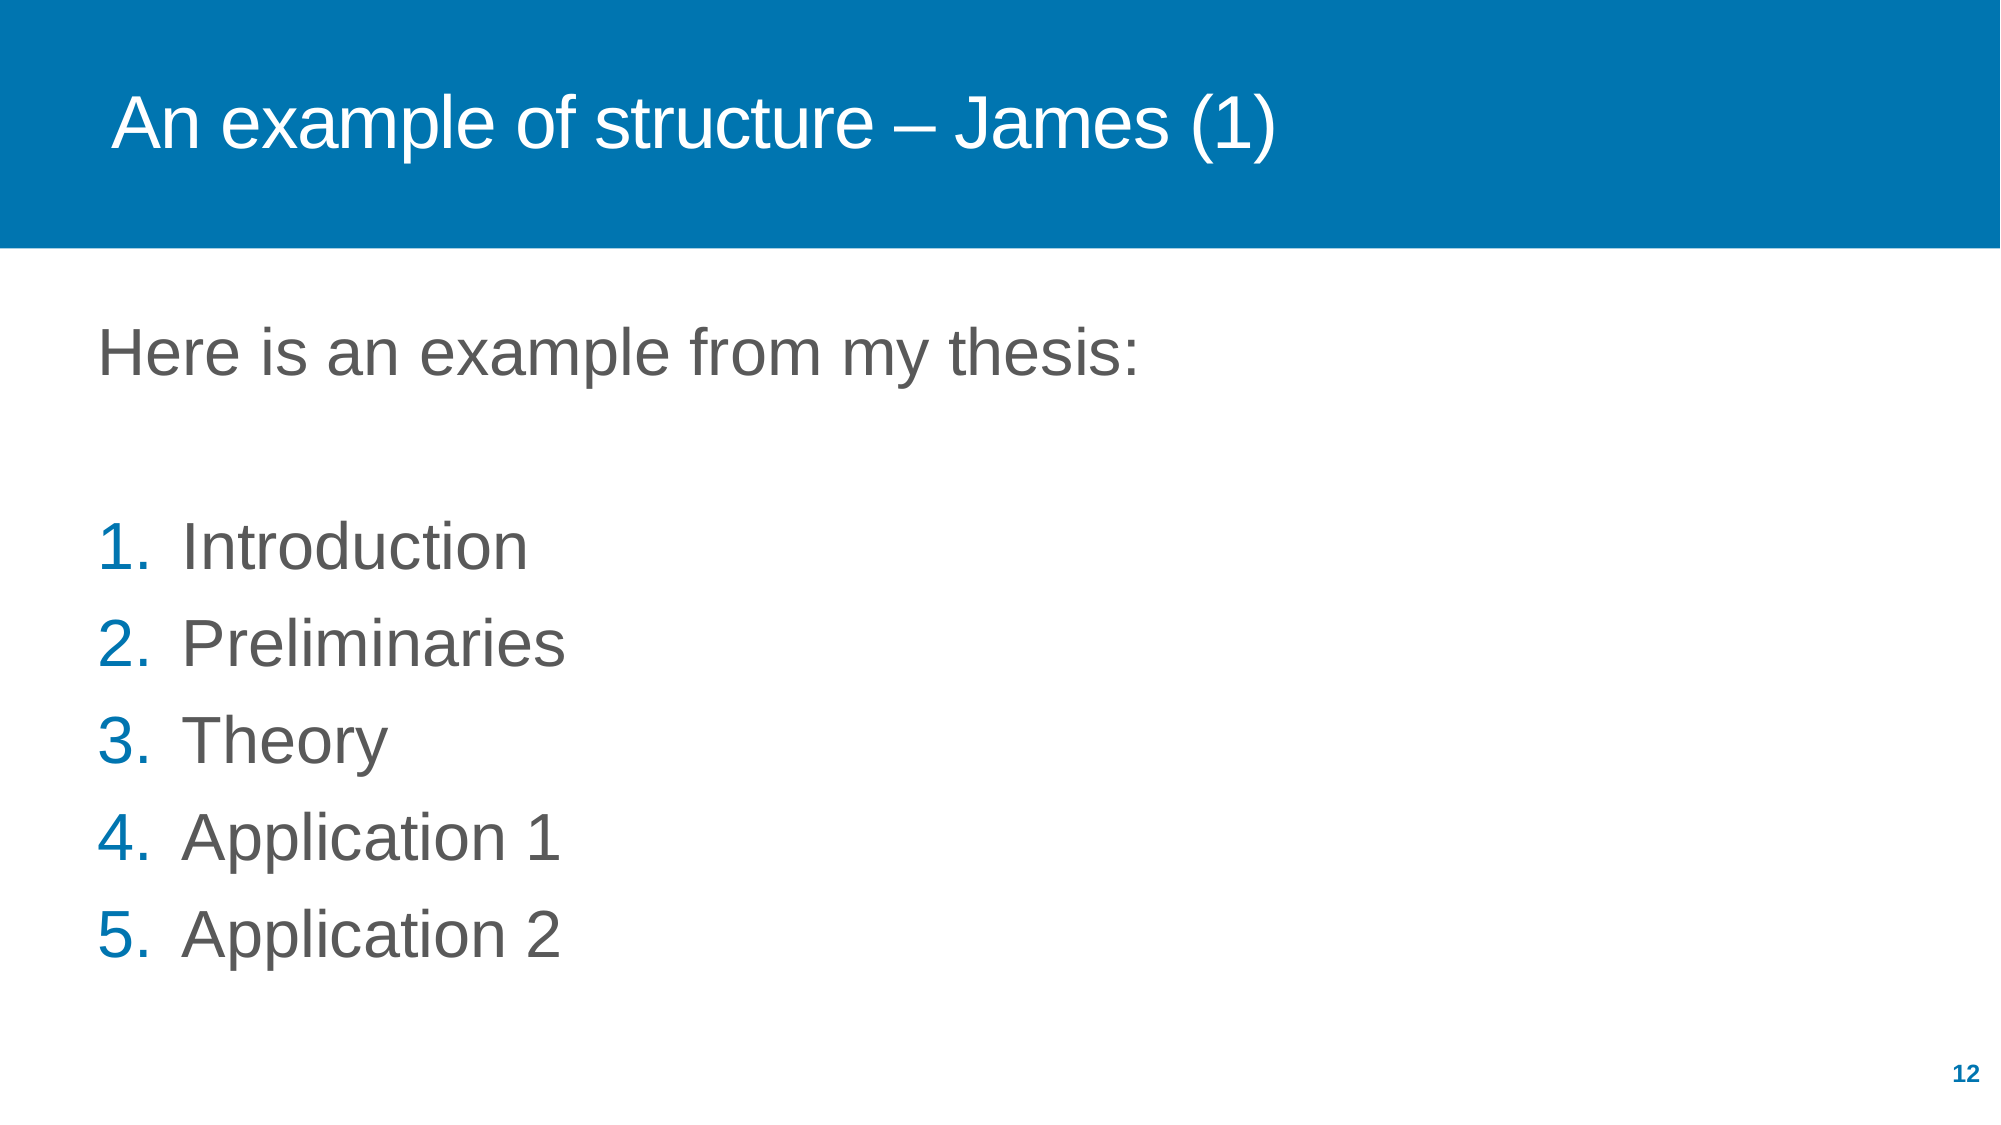

# An example of structure – James (1)
Here is an example from my thesis:

Introduction
Preliminaries
Theory
Application 1
Application 2
12